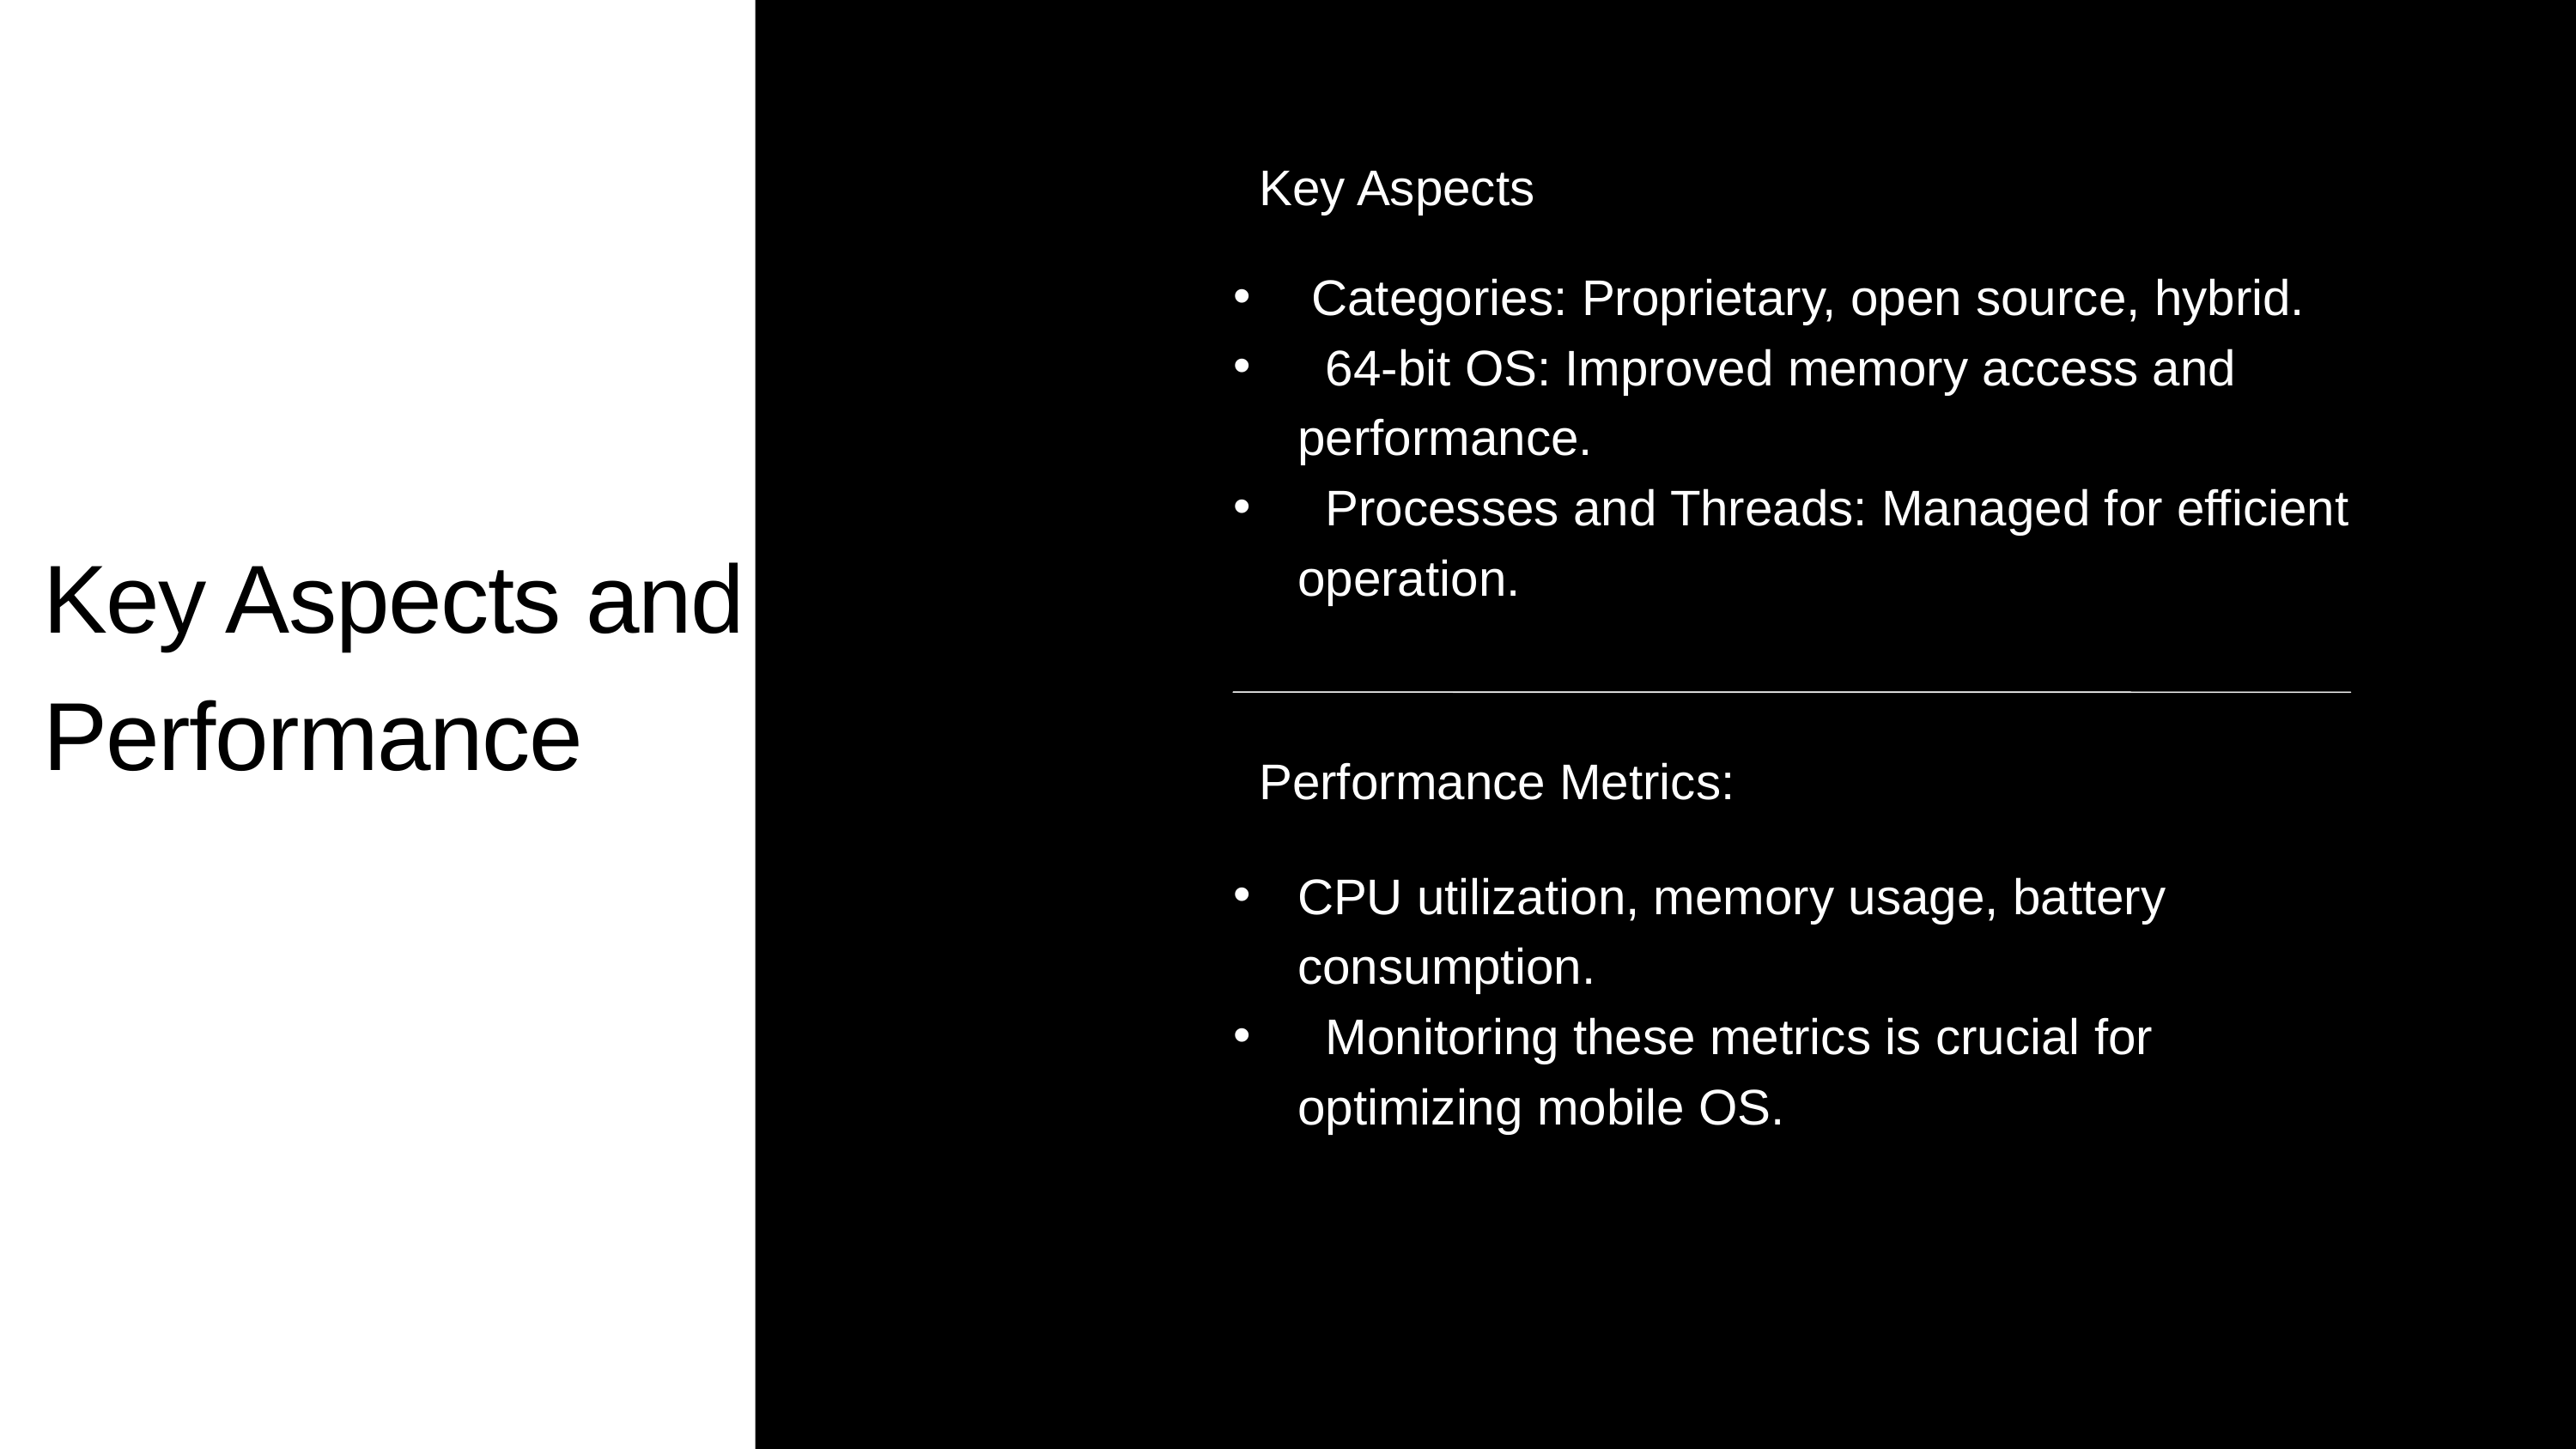

Key Aspects
 Categories: Proprietary, open source, hybrid.
  64-bit OS: Improved memory access and performance.
  Processes and Threads: Managed for efficient operation.
Key Aspects and Performance

Performance Metrics:
CPU utilization, memory usage, battery consumption.
  Monitoring these metrics is crucial for optimizing mobile OS.